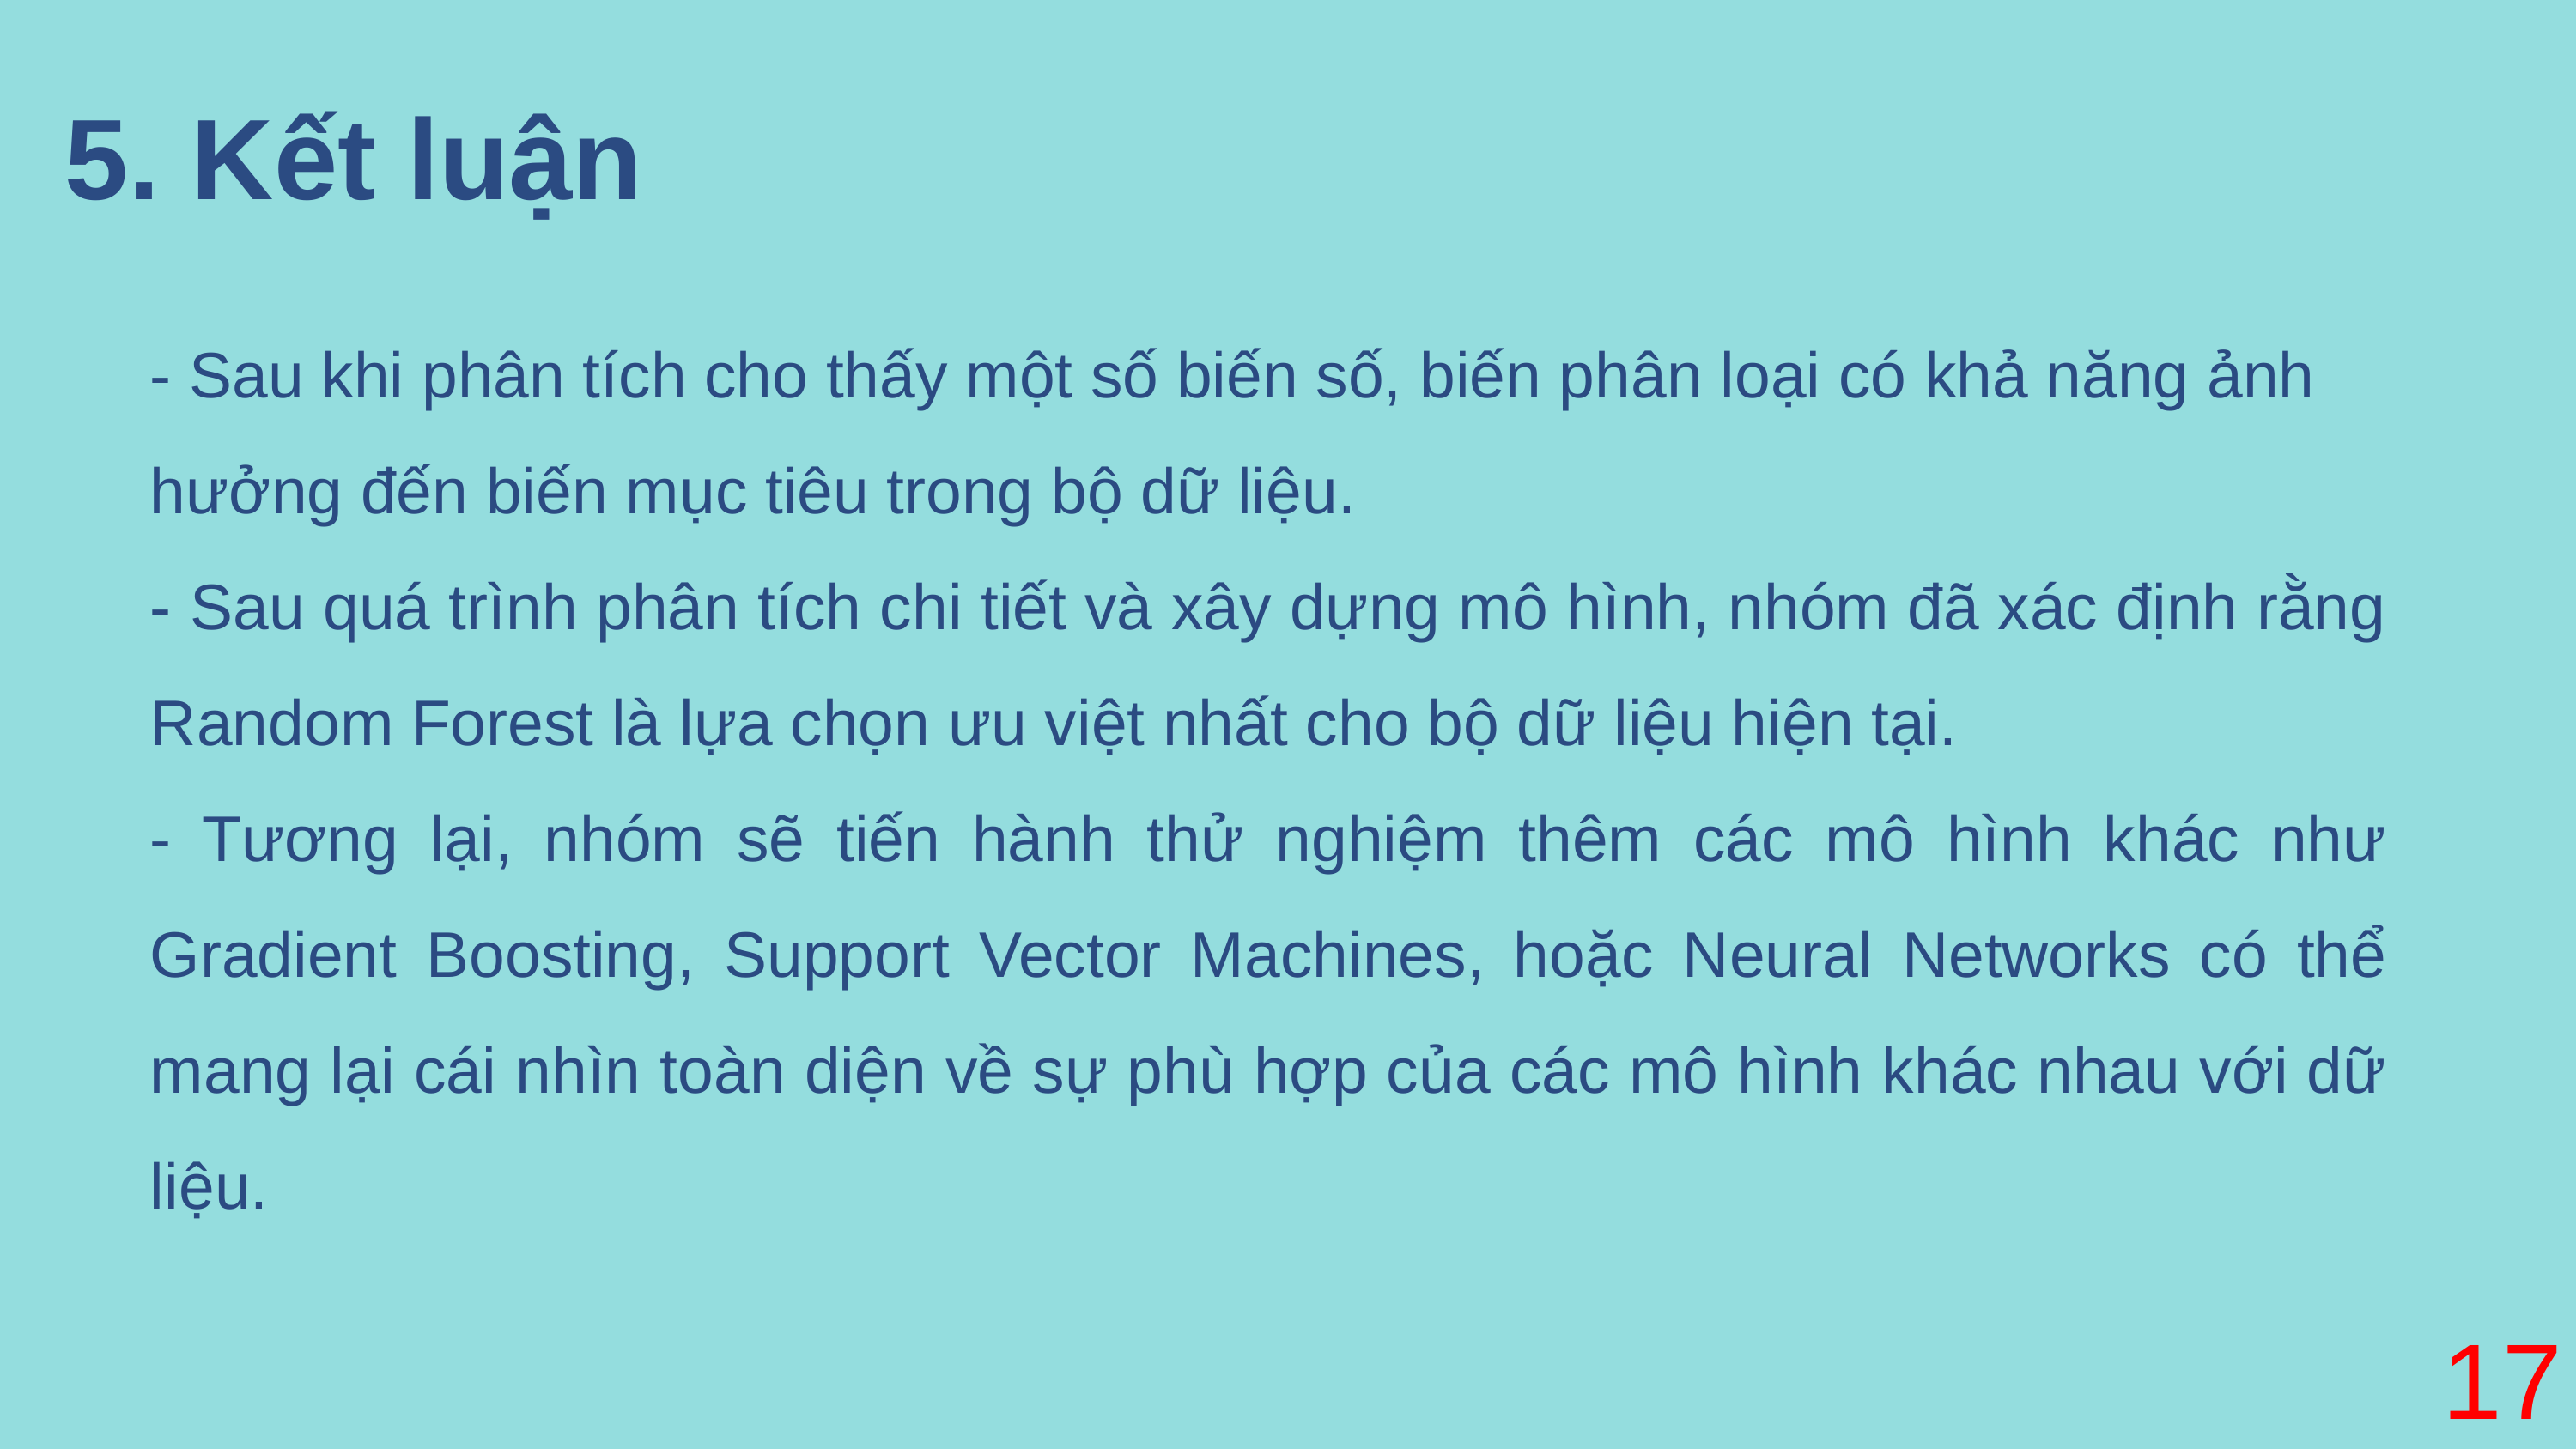

5. Kết luận
- Sau khi phân tích cho thấy một số biến số, biến phân loại có khả năng ảnh hưởng đến biến mục tiêu trong bộ dữ liệu.
- Sau quá trình phân tích chi tiết và xây dựng mô hình, nhóm đã xác định rằng Random Forest là lựa chọn ưu việt nhất cho bộ dữ liệu hiện tại.
- Tương lại, nhóm sẽ tiến hành thử nghiệm thêm các mô hình khác như Gradient Boosting, Support Vector Machines, hoặc Neural Networks có thể mang lại cái nhìn toàn diện về sự phù hợp của các mô hình khác nhau với dữ liệu.

17